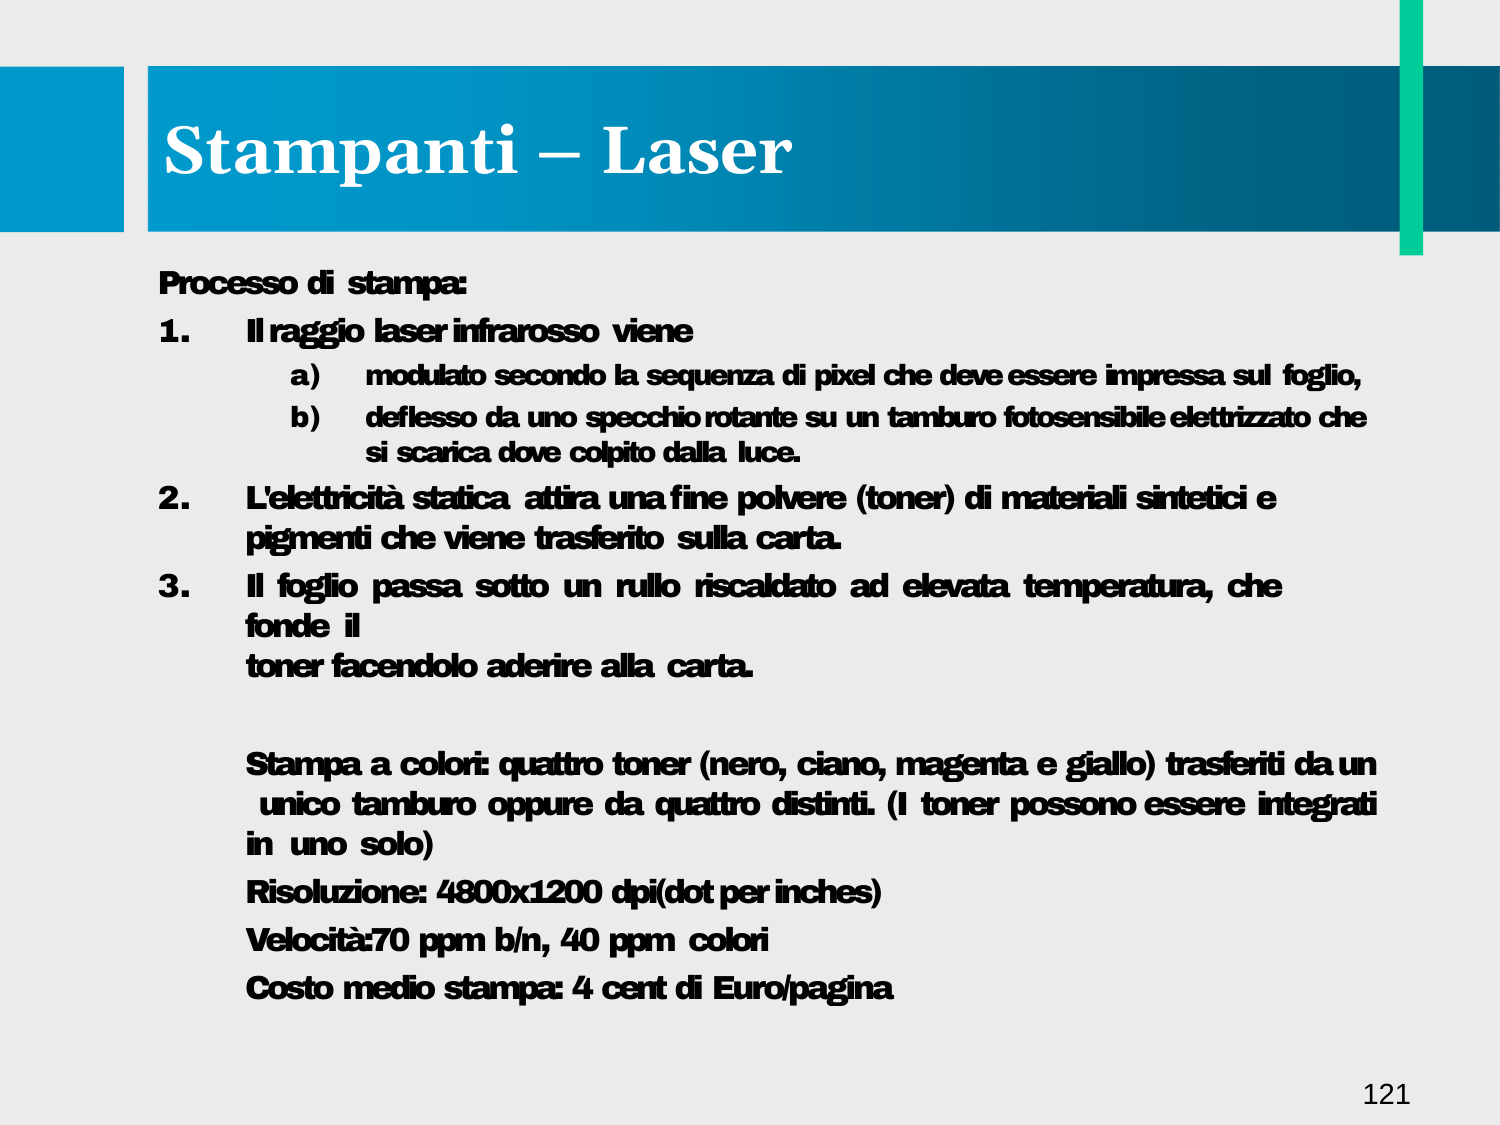

# Stampanti – Laser

Processo di stampa:
Il raggio laser infrarosso viene
modulato secondo la sequenza di pixel che deve essere impressa sul foglio,
deflesso da uno specchio rotante su un tamburo fotosensibile elettrizzato che  si scarica dove colpito dalla luce.
L'elettricità statica attira una fine polvere (toner) di materiali sintetici e  pigmenti che viene trasferito sulla carta.
Il foglio passa sotto un rullo riscaldato ad elevata temperatura, che fonde il
toner facendolo aderire alla carta.

Stampa a colori: quattro toner (nero, ciano, magenta e giallo) trasferiti da un  unico tamburo oppure da quattro distinti. (I toner possono essere integrati in  uno solo)
Risoluzione: 4800x1200 dpi(dot per inches)
Velocità:70 ppm b/n, 40 ppm colori
Costo medio stampa: 4 cent di Euro/pagina

121